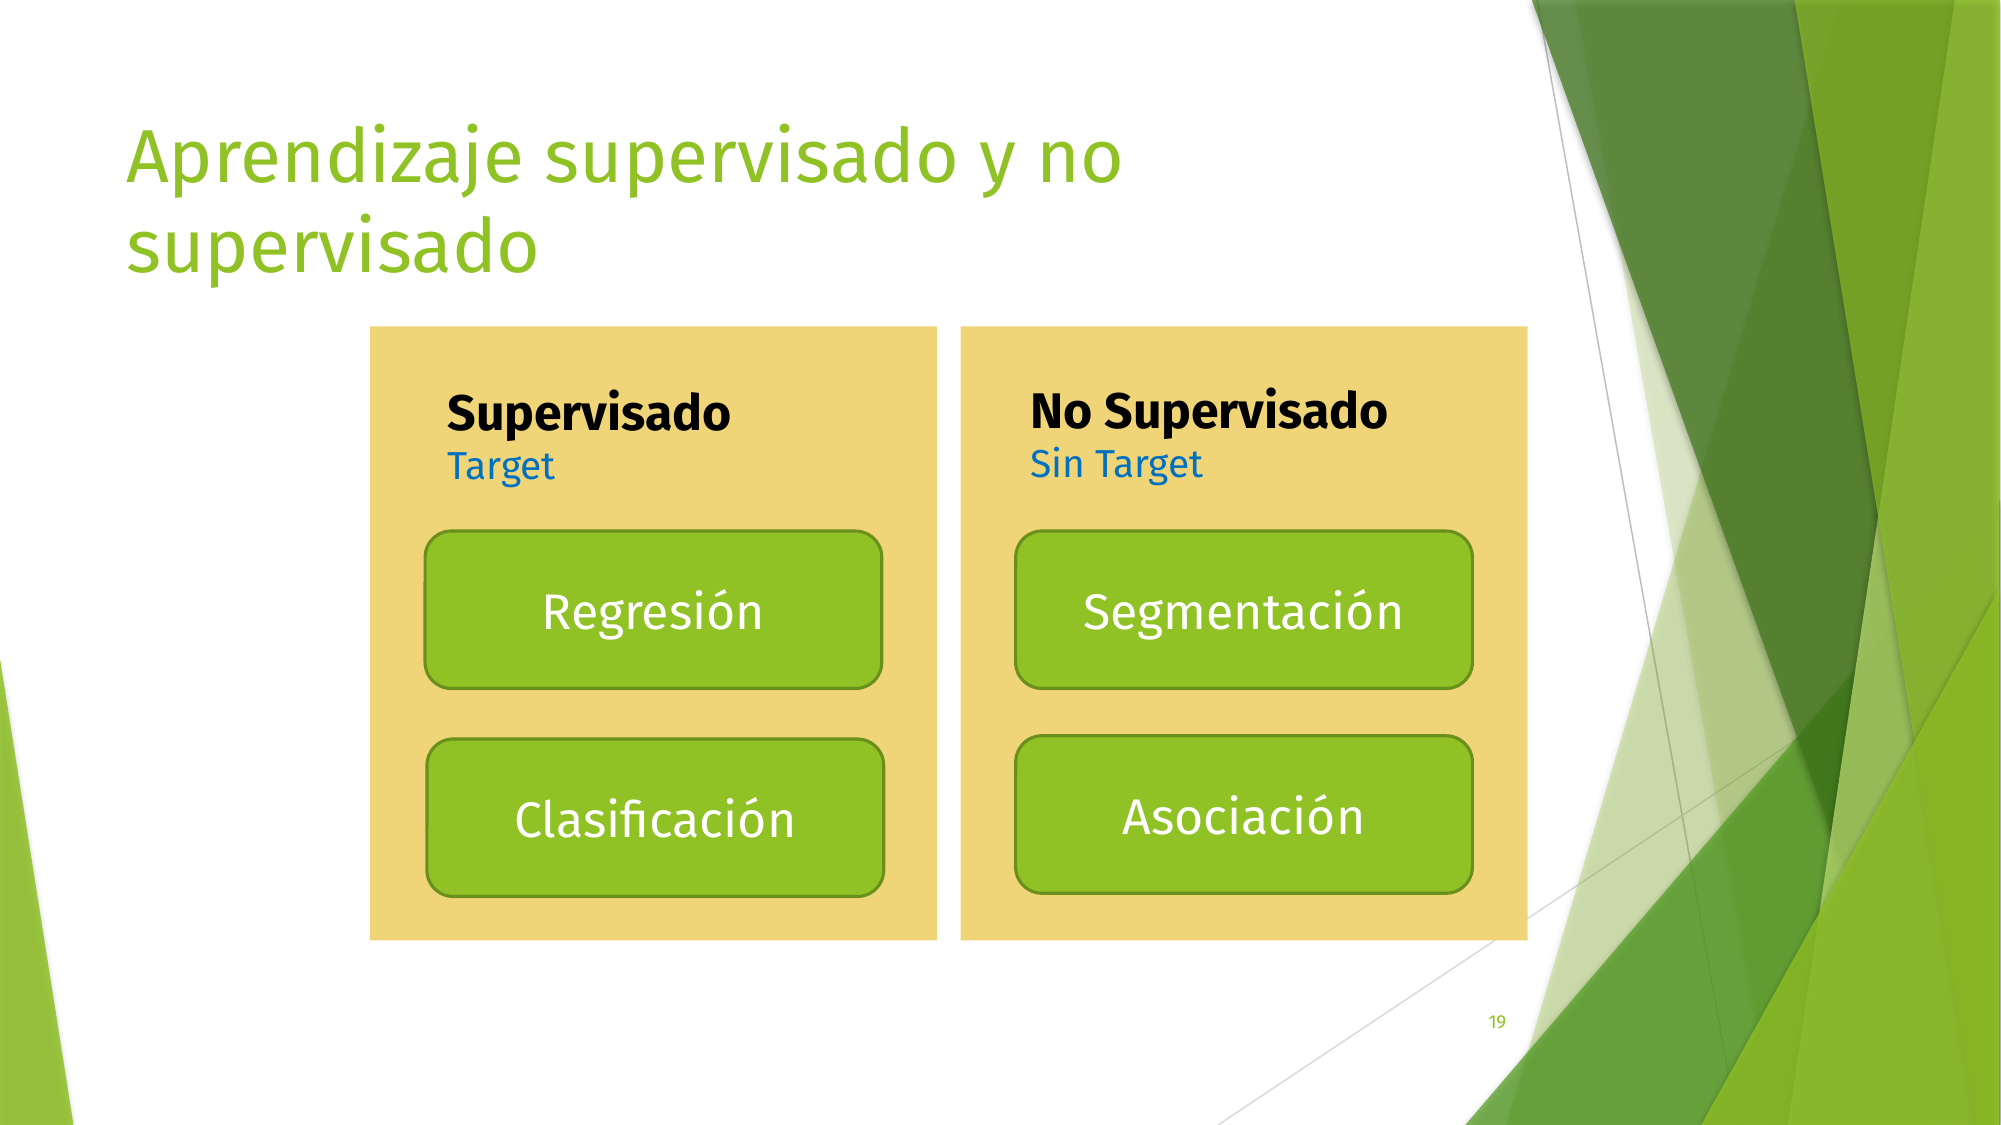

# Aprendizaje supervisado y no supervisado

No Supervisado
Sin Target
Supervisado
Target
Regresión
Segmentación
Asociación
Clasificación
19